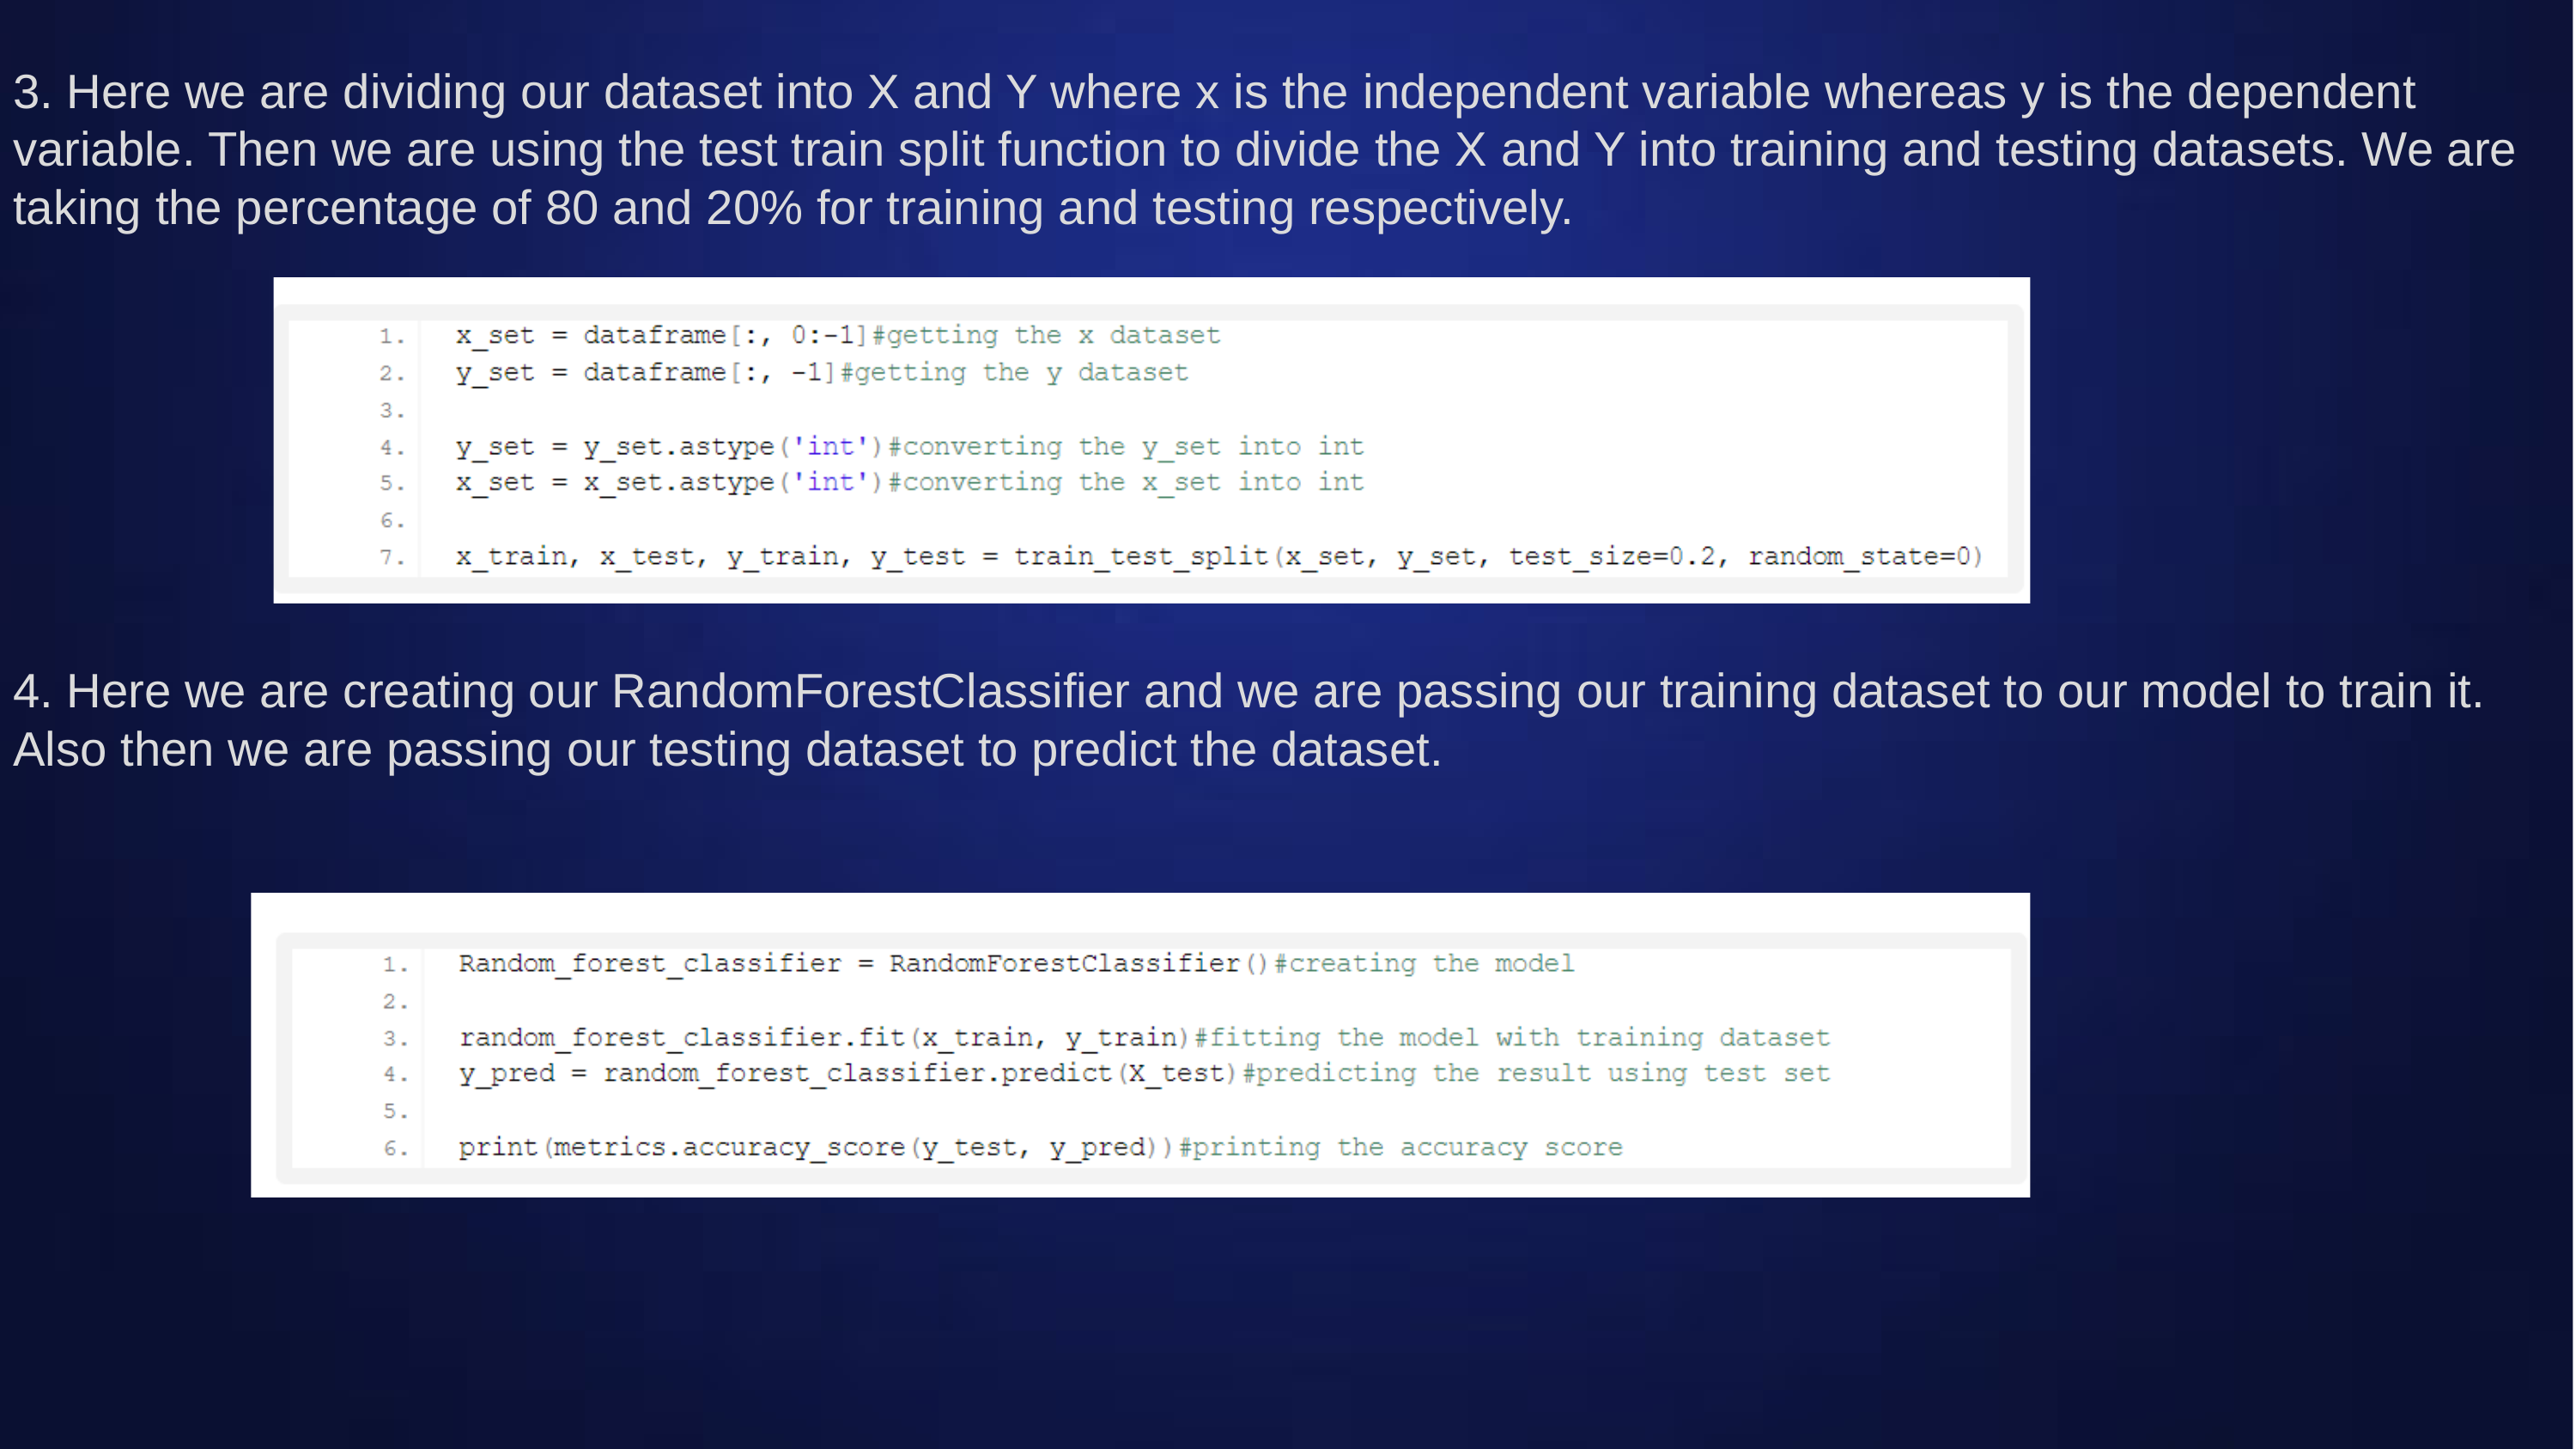

3. Here we are dividing our dataset into X and Y where x is the independent variable whereas y is the dependent variable. Then we are using the test train split function to divide the X and Y into training and testing datasets. We are taking the percentage of 80 and 20% for training and testing respectively.

4. Here we are creating our RandomForestClassifier and we are passing our training dataset to our model to train it. Also then we are passing our testing dataset to predict the dataset.